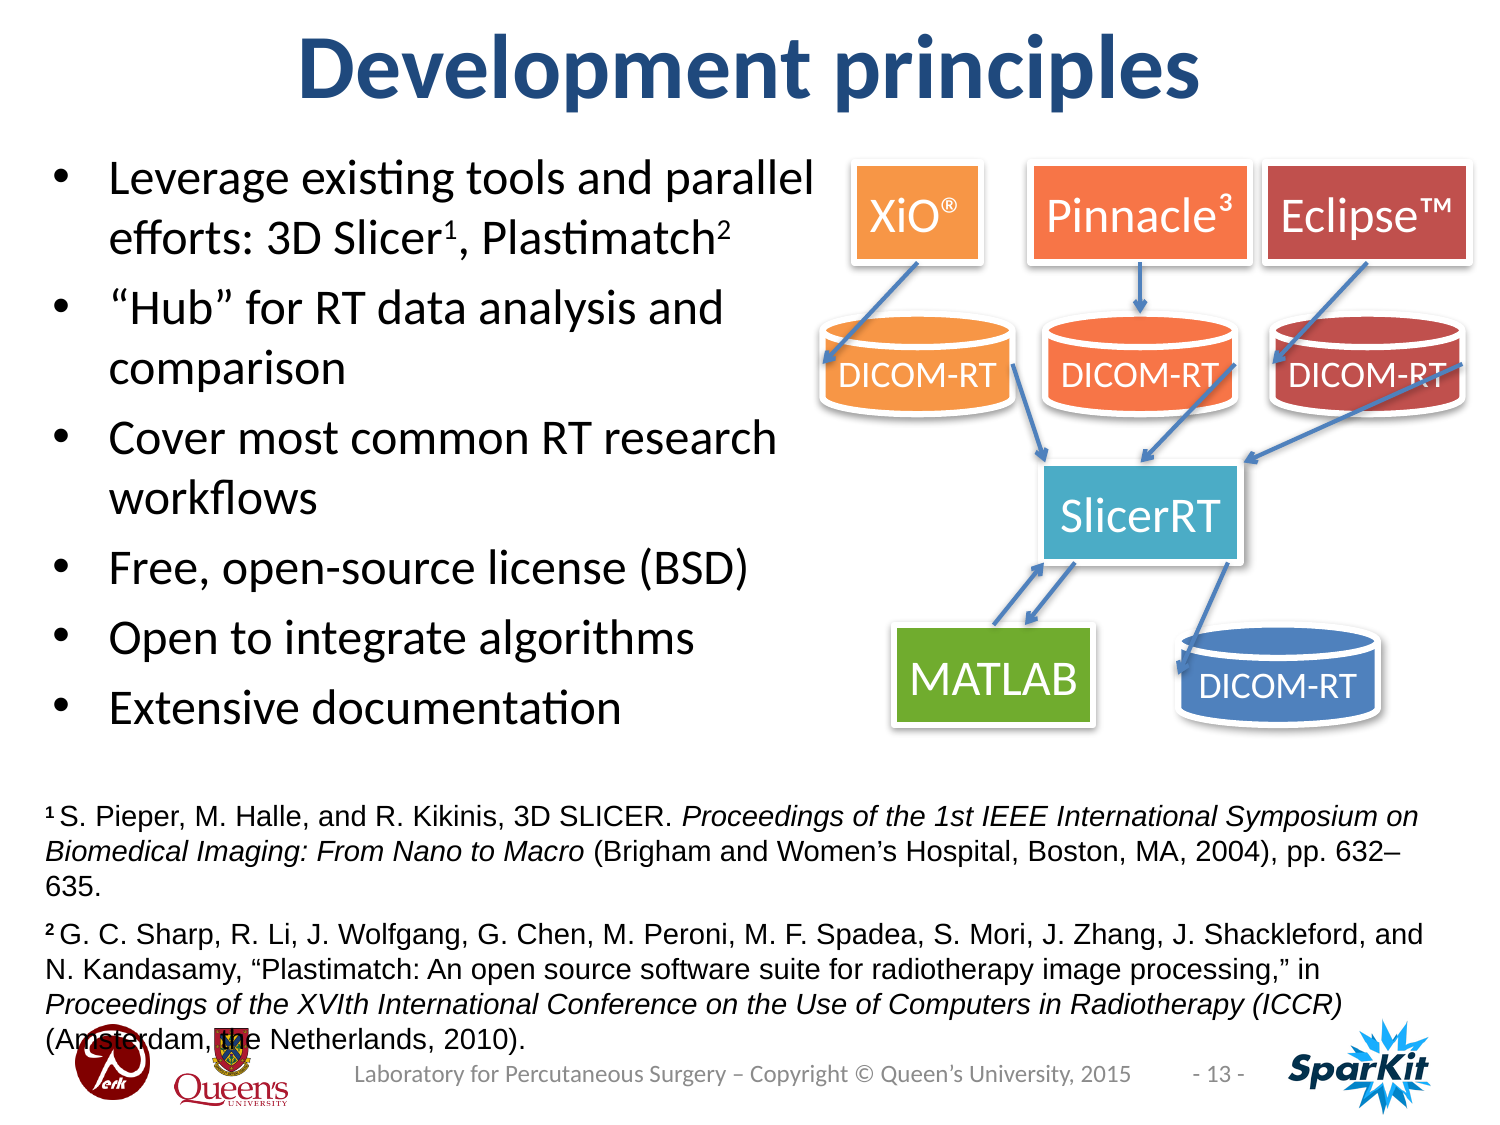

Development principles
Leverage existing tools and parallel efforts: 3D Slicer1, Plastimatch2
“Hub” for RT data analysis and comparison
Cover most common RT research workflows
Free, open-source license (BSD)
Open to integrate algorithms
Extensive documentation
XiO®
Pinnacle³
Eclipse™
DICOM-RT
DICOM-RT
DICOM-RT
SlicerRT
DICOM-RT
MATLAB
1 S. Pieper, M. Halle, and R. Kikinis, 3D SLICER. Proceedings of the 1st IEEE International Symposium on Biomedical Imaging: From Nano to Macro (Brigham and Women’s Hospital, Boston, MA, 2004), pp. 632–635.
2 G. C. Sharp, R. Li, J. Wolfgang, G. Chen, M. Peroni, M. F. Spadea, S. Mori, J. Zhang, J. Shackleford, and N. Kandasamy, “Plastimatch: An open source software suite for radiotherapy image processing,” in Proceedings of the XVIth International Conference on the Use of Computers in Radiotherapy (ICCR) (Amsterdam, the Netherlands, 2010).
Laboratory for Percutaneous Surgery – Copyright © Queen’s University, 2015
- 13 -